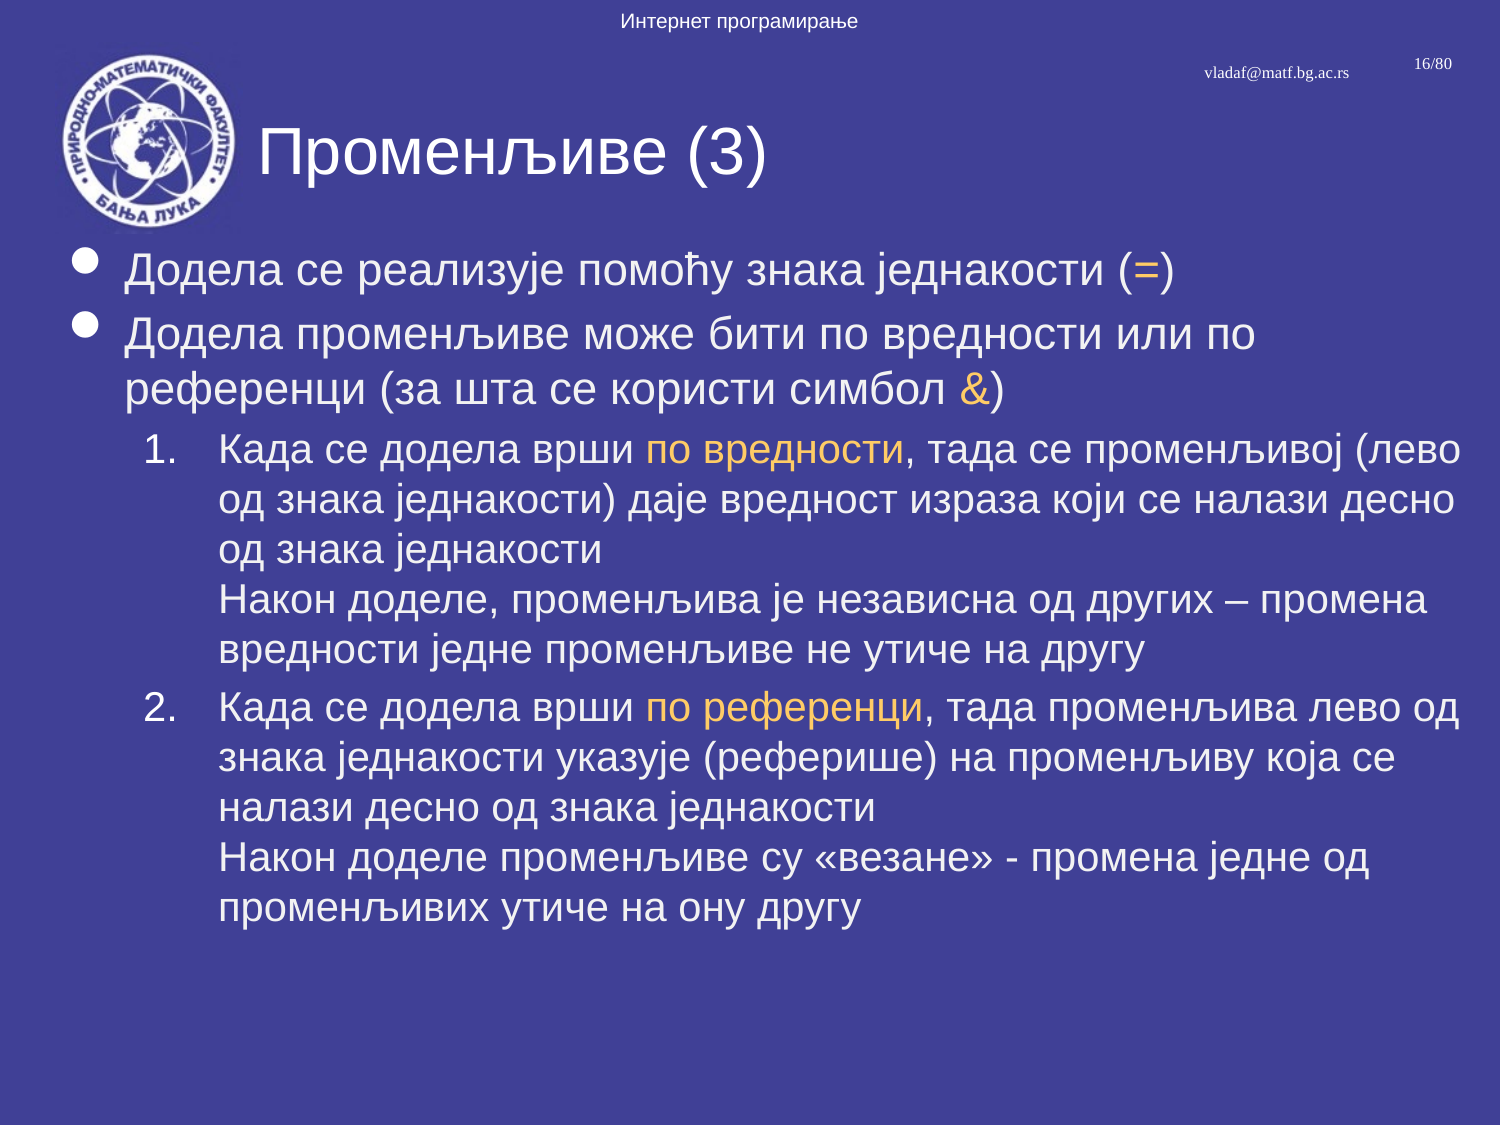

# Променљиве (3)
Додела се реализује помоћу знака једнакости (=)
Додела променљиве може бити по вредности или по референци (за шта се користи симбол &)
Када се додела врши по вредности, тада се променљивој (лево од знака једнакости) даје вредност израза који се налази десно од знака једнакости
Након доделе, променљива је независна од других – промена вредности једне променљиве не утиче на другу
Када се додела врши по референци, тада променљива лево од знака једнакости указује (реферише) на променљиву која се налази десно од знака једнакости
Након доделе променљиве су «везане» - промена једне од променљивих утиче на ону другу